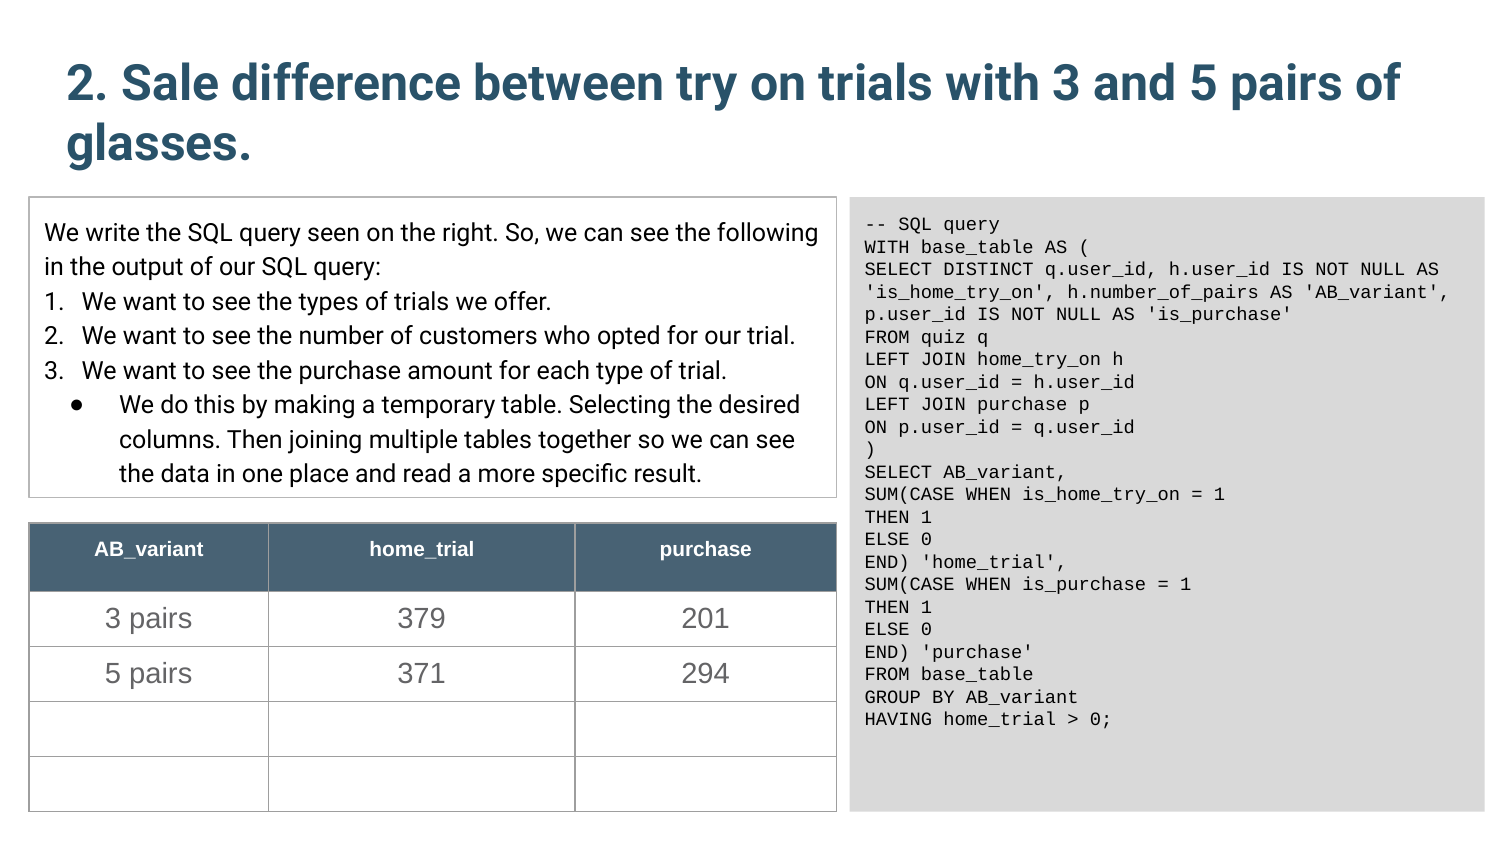

2. Sale difference between try on trials with 3 and 5 pairs of glasses.
We write the SQL query seen on the right. So, we can see the following in the output of our SQL query:
We want to see the types of trials we offer.
We want to see the number of customers who opted for our trial.
We want to see the purchase amount for each type of trial.
We do this by making a temporary table. Selecting the desired columns. Then joining multiple tables together so we can see the data in one place and read a more specific result.
-- SQL query
WITH base_table AS (
SELECT DISTINCT q.user_id, h.user_id IS NOT NULL AS 'is_home_try_on', h.number_of_pairs AS 'AB_variant', p.user_id IS NOT NULL AS 'is_purchase'
FROM quiz q
LEFT JOIN home_try_on h
ON q.user_id = h.user_id
LEFT JOIN purchase p
ON p.user_id = q.user_id
)
SELECT AB_variant,
SUM(CASE WHEN is_home_try_on = 1
THEN 1
ELSE 0
END) 'home_trial',
SUM(CASE WHEN is_purchase = 1
THEN 1
ELSE 0
END) 'purchase'
FROM base_table
GROUP BY AB_variant
HAVING home_trial > 0;

| AB\_variant | home\_trial | purchase |
| --- | --- | --- |
| 3 pairs | 379 | 201 |
| 5 pairs | 371 | 294 |
|  |  |  |
|  |  |  |